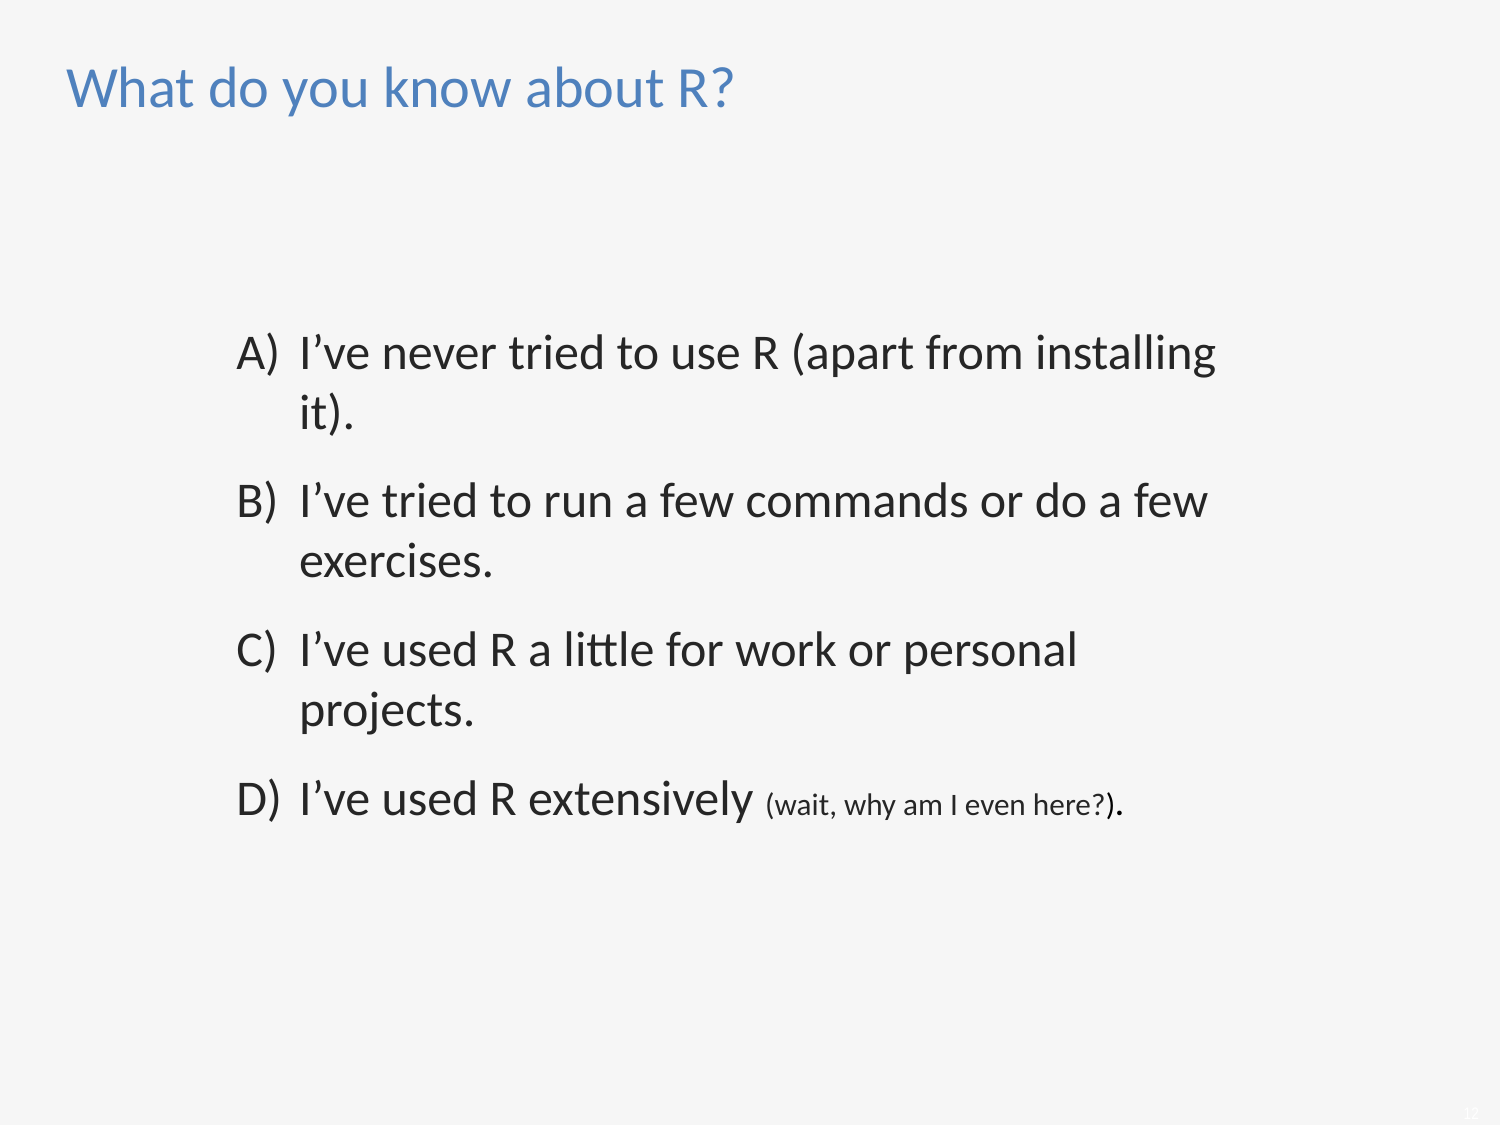

What do you know about R?
I’ve never tried to use R (apart from installing it).
I’ve tried to run a few commands or do a few exercises.
I’ve used R a little for work or personal projects.
I’ve used R extensively (wait, why am I even here?).